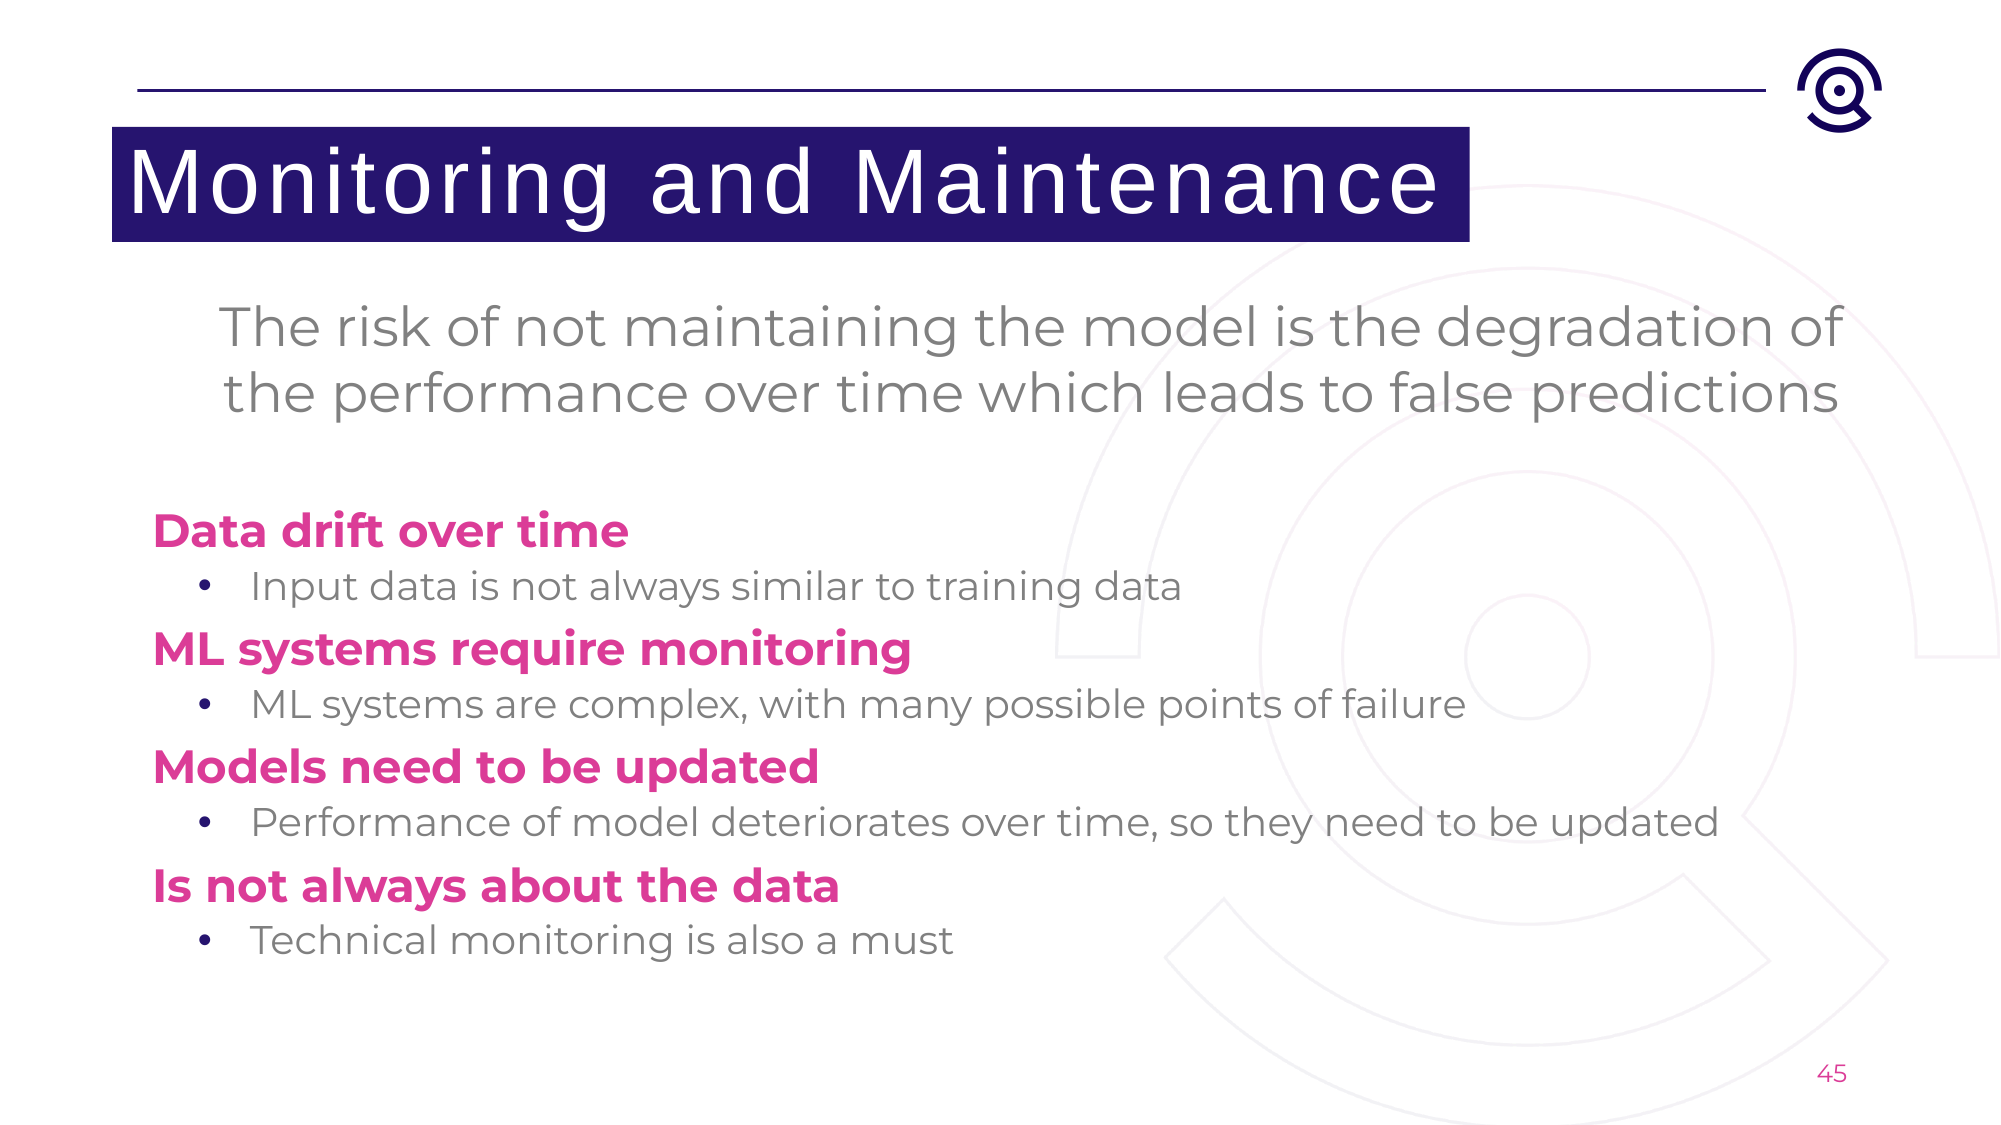

# Monitoring and Maintenance
The risk of not maintaining the model is the degradation of the performance over time which leads to false predictions

Data drift over time
Input data is not always similar to training data
ML systems require monitoring
ML systems are complex, with many possible points of failure
Models need to be updated
Performance of model deteriorates over time, so they need to be updated
Is not always about the data
Technical monitoring is also a must
45